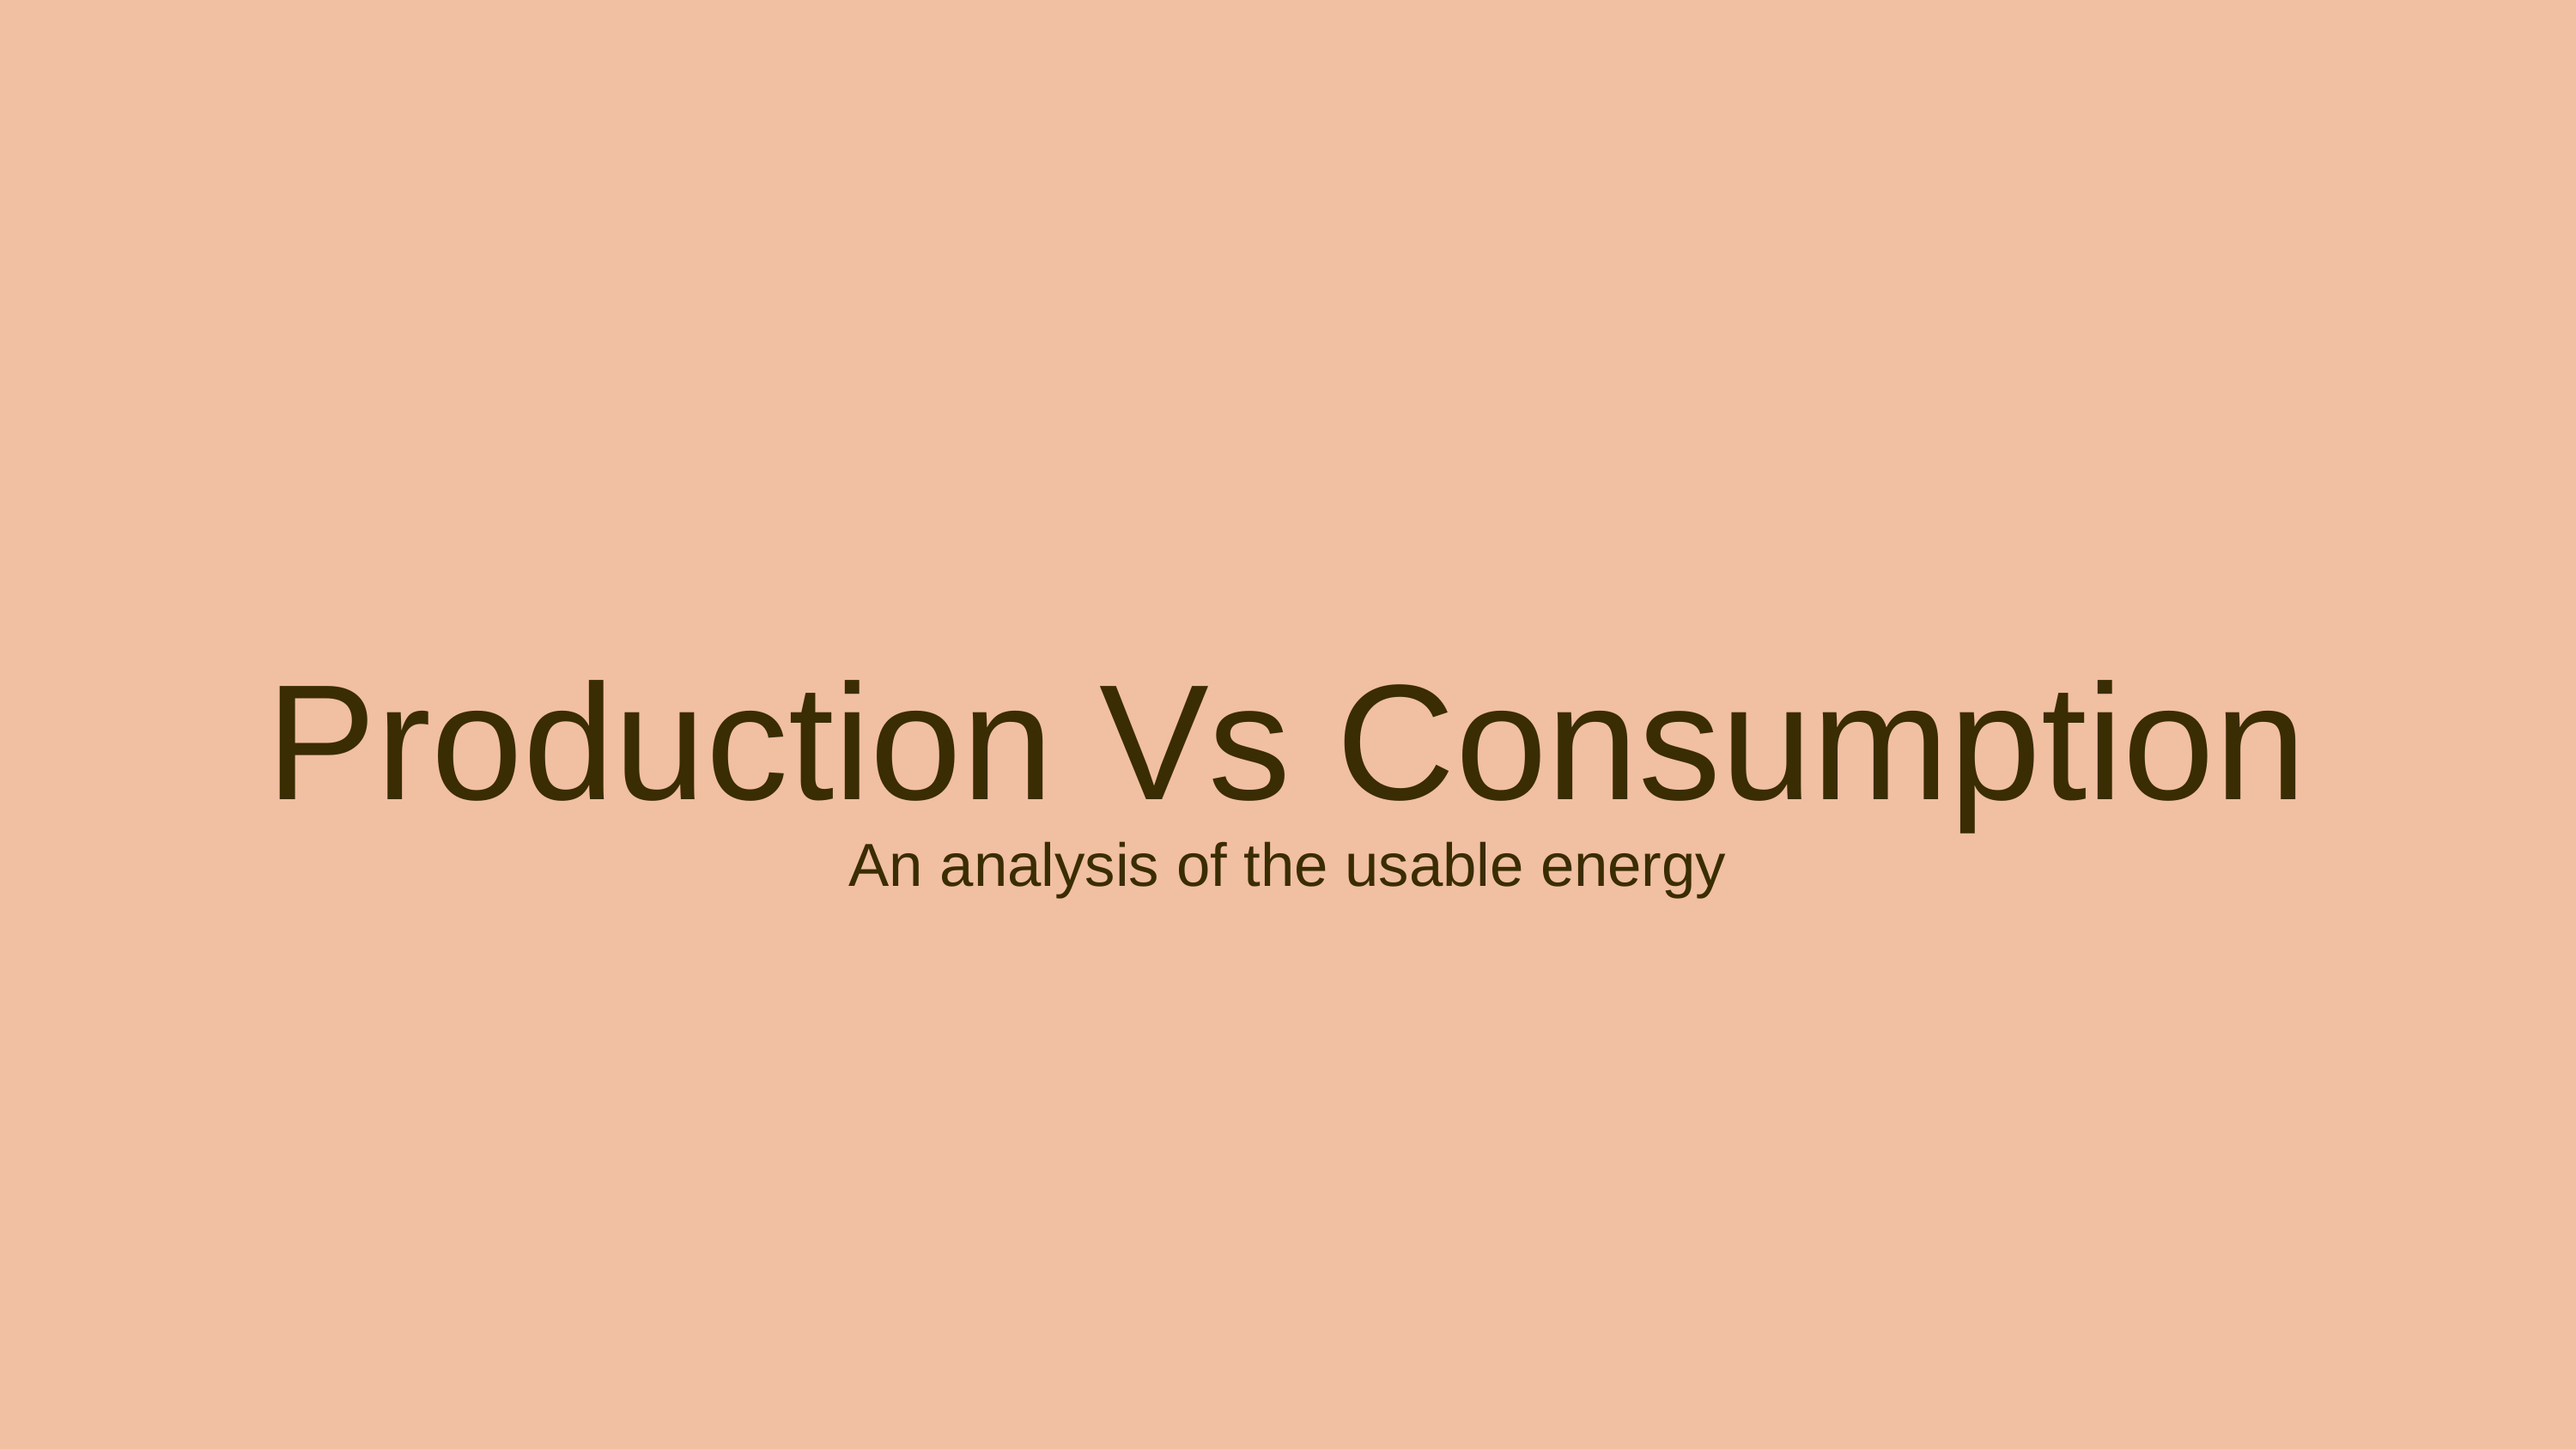

Production Vs Consumption
An analysis of the usable energy